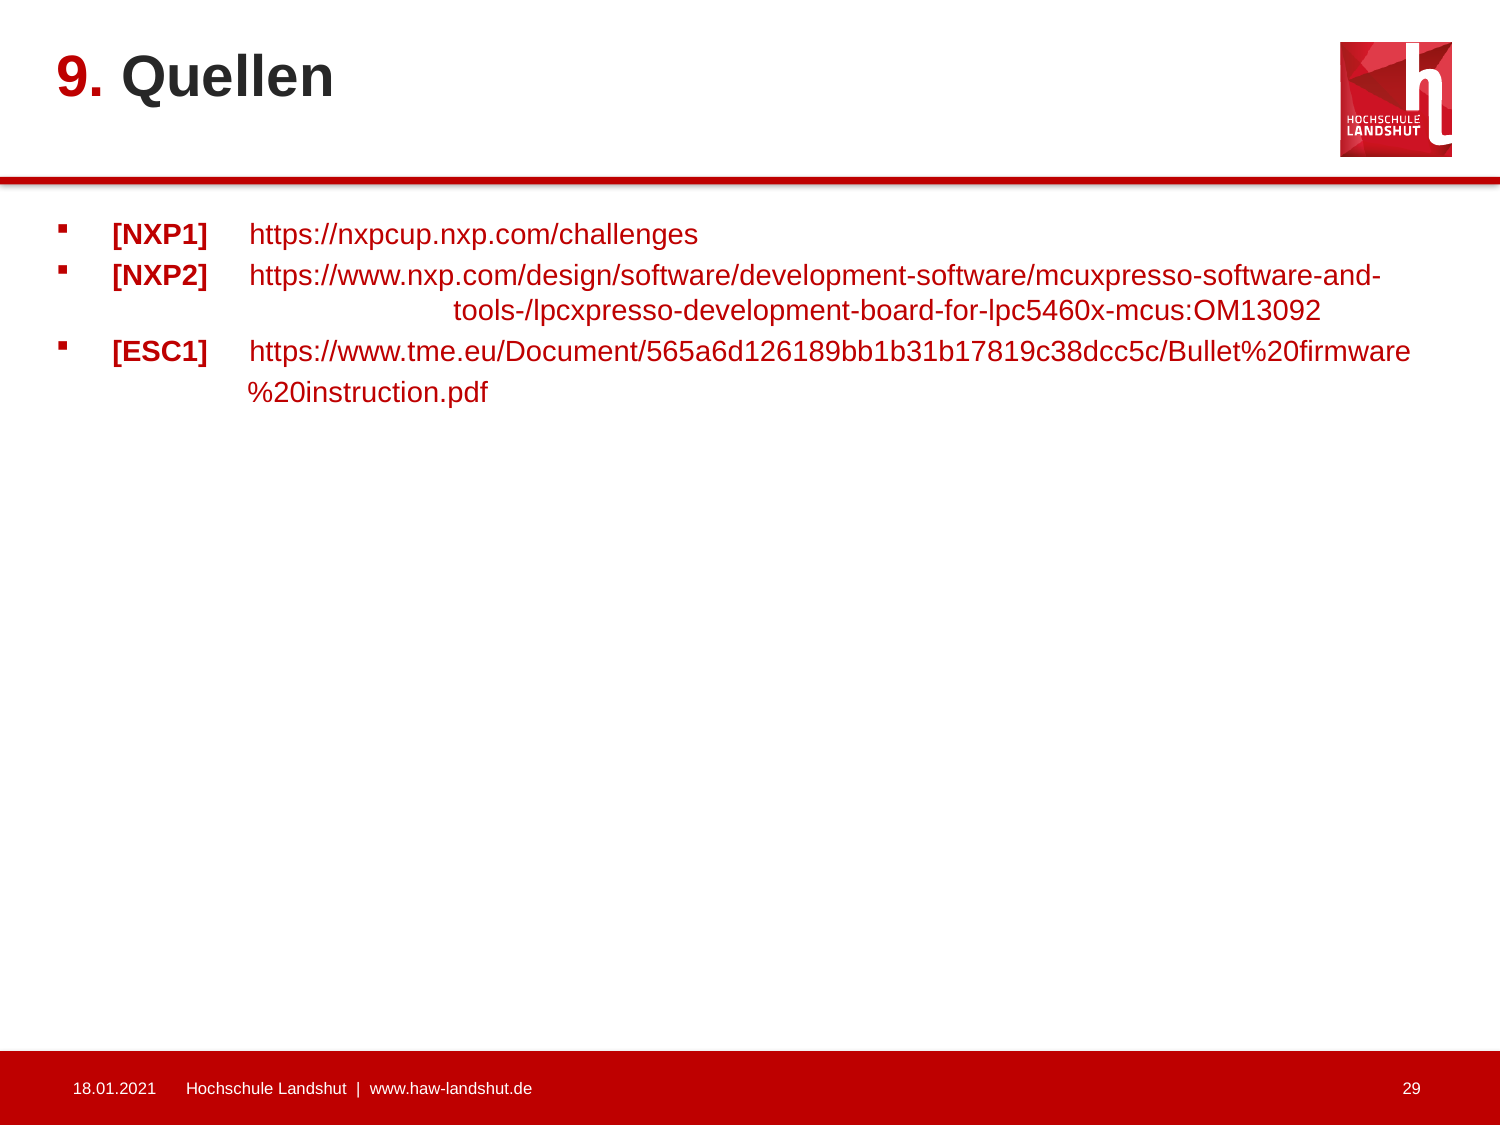

# 9. Quellen
[NXP1]     https://nxpcup.nxp.com/challenges
[NXP2]     https://www.nxp.com/design/software/development-software/mcuxpresso-software-and-	  	     tools-/lpcxpresso-development-board-for-lpc5460x-mcus:OM13092
[ESC1]     https://www.tme.eu/Document/565a6d126189bb1b31b17819c38dcc5c/Bullet%20firmware
	     %20instruction.pdf

18.01.2021
Hochschule Landshut  |  www.haw-landshut.de